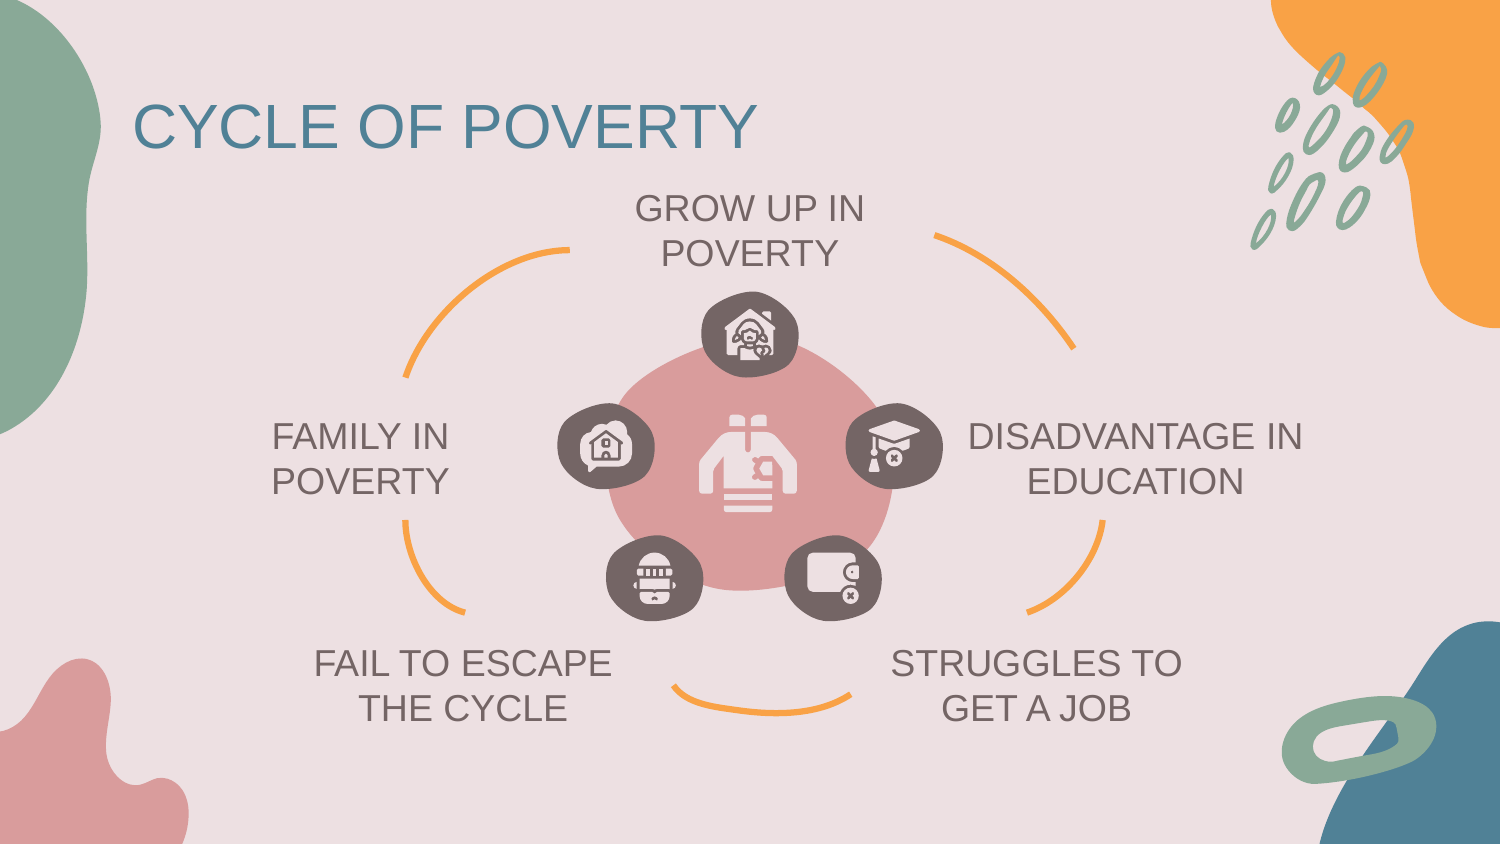

# CYCLE OF POVERTY
GROW UP IN POVERTY

FAMILY IN POVERTY
DISADVANTAGE IN EDUCATION

FAIL TO ESCAPE THE CYCLE
STRUGGLES TO GET A JOB